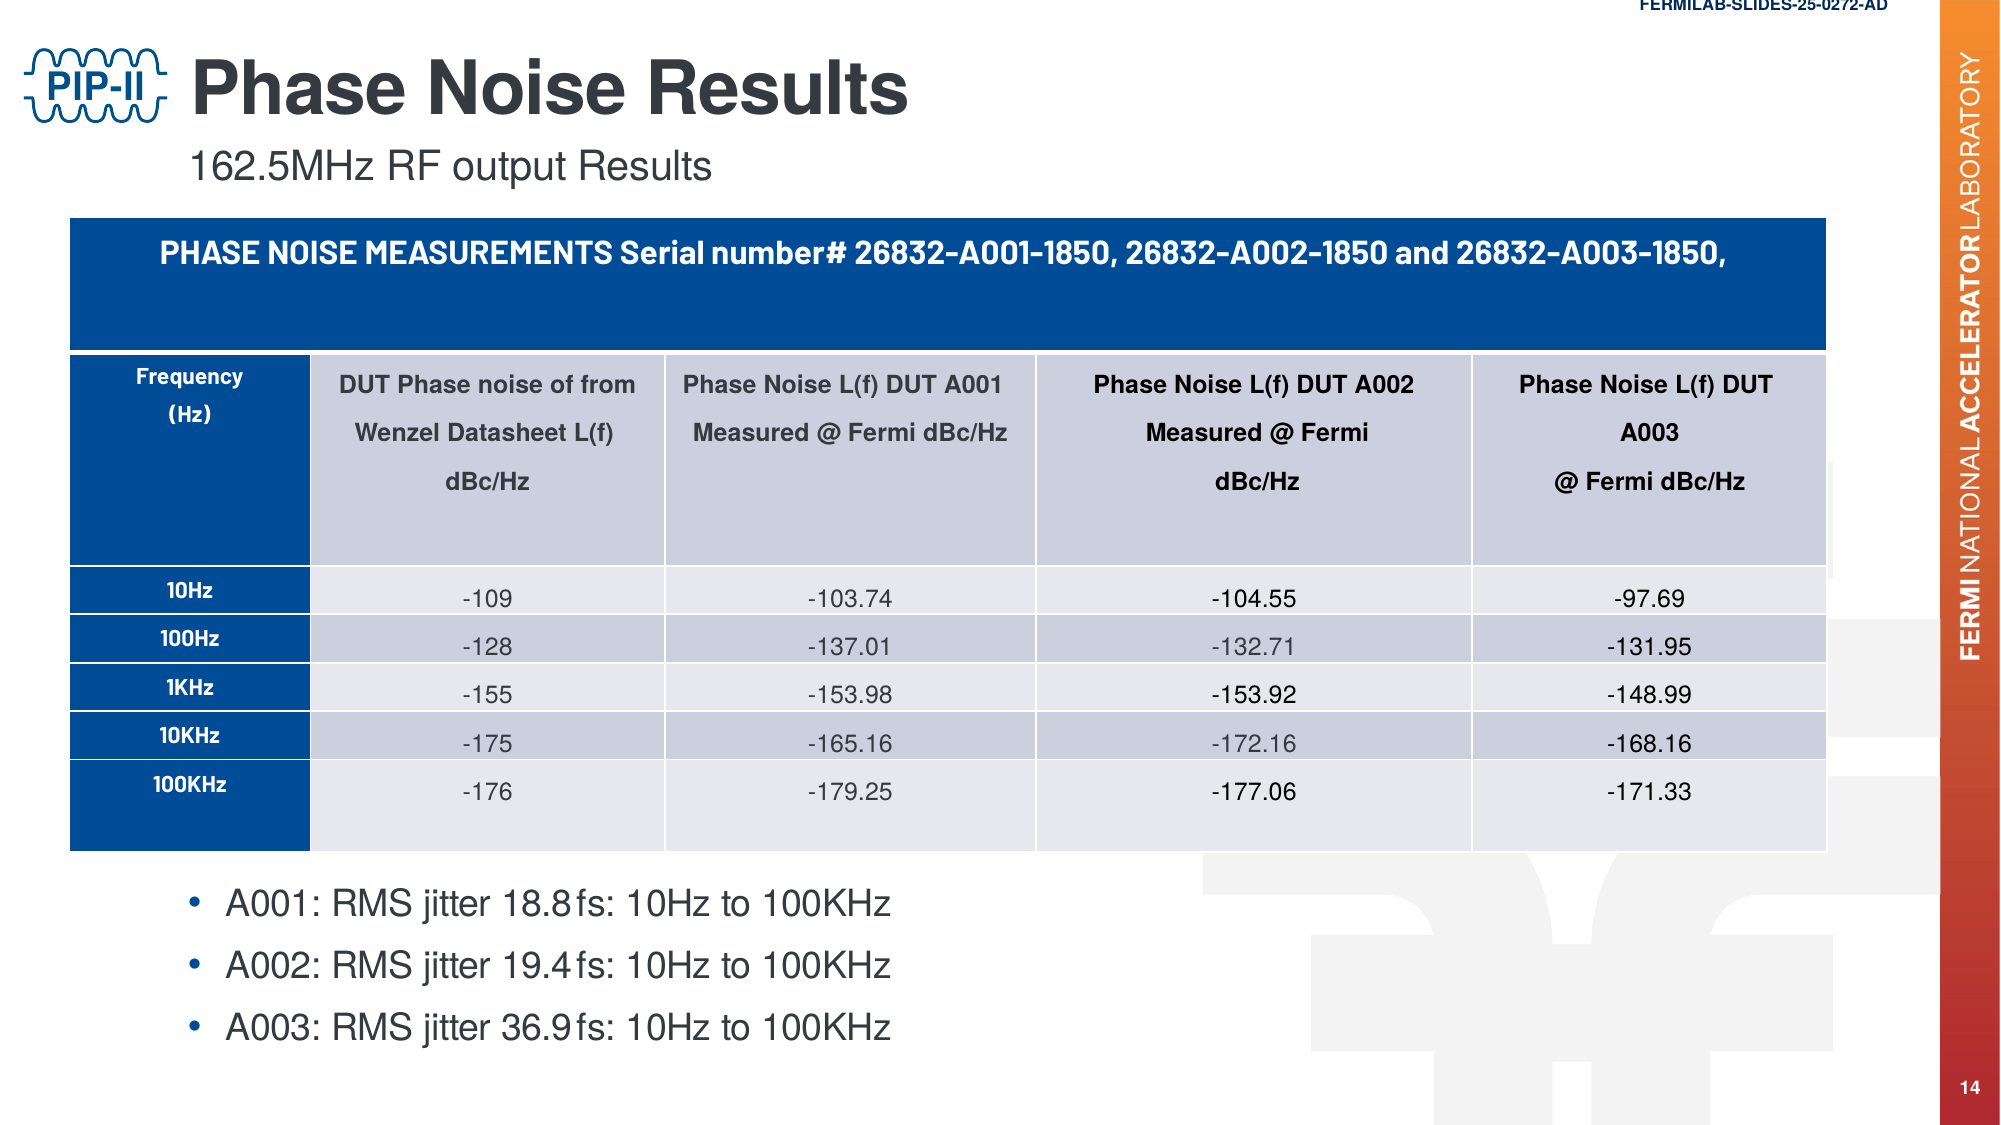

FERMILAB-SLIDES-25-0272-AD
# Phase Noise Results
162.5MHz RF output Results
| PHASE NOISE MEASUREMENTS Serial number# 26832-A001-1850, 26832-A002-1850 and 26832-A003-1850, |  |  |  |  |
| --- | --- | --- | --- | --- |
| Frequency (Hz) | DUT Phase noise of from Wenzel Datasheet L(f) dBc/Hz | Phase Noise L(f) DUT A001 Measured @ Fermi dBc/Hz | Phase Noise L(f) DUT A002 Measured @ Fermi dBc/Hz | Phase Noise L(f) DUT A003 @ Fermi dBc/Hz |
| 10Hz | -109 | -103.74 | -104.55 | -97.69 |
| 100Hz | -128 | -137.01 | -132.71 | -131.95 |
| 1KHz | -155 | -153.98 | -153.92 | -148.99 |
| 10KHz | -175 | -165.16 | -172.16 | -168.16 |
| 100KHz | -176 | -179.25 | -177.06 | -171.33 |
A001: RMS jitter 18.8 fs: 10Hz to 100KHz
A002: RMS jitter 19.4 fs: 10Hz to 100KHz
A003: RMS jitter 36.9 fs: 10Hz to 100KHz

14